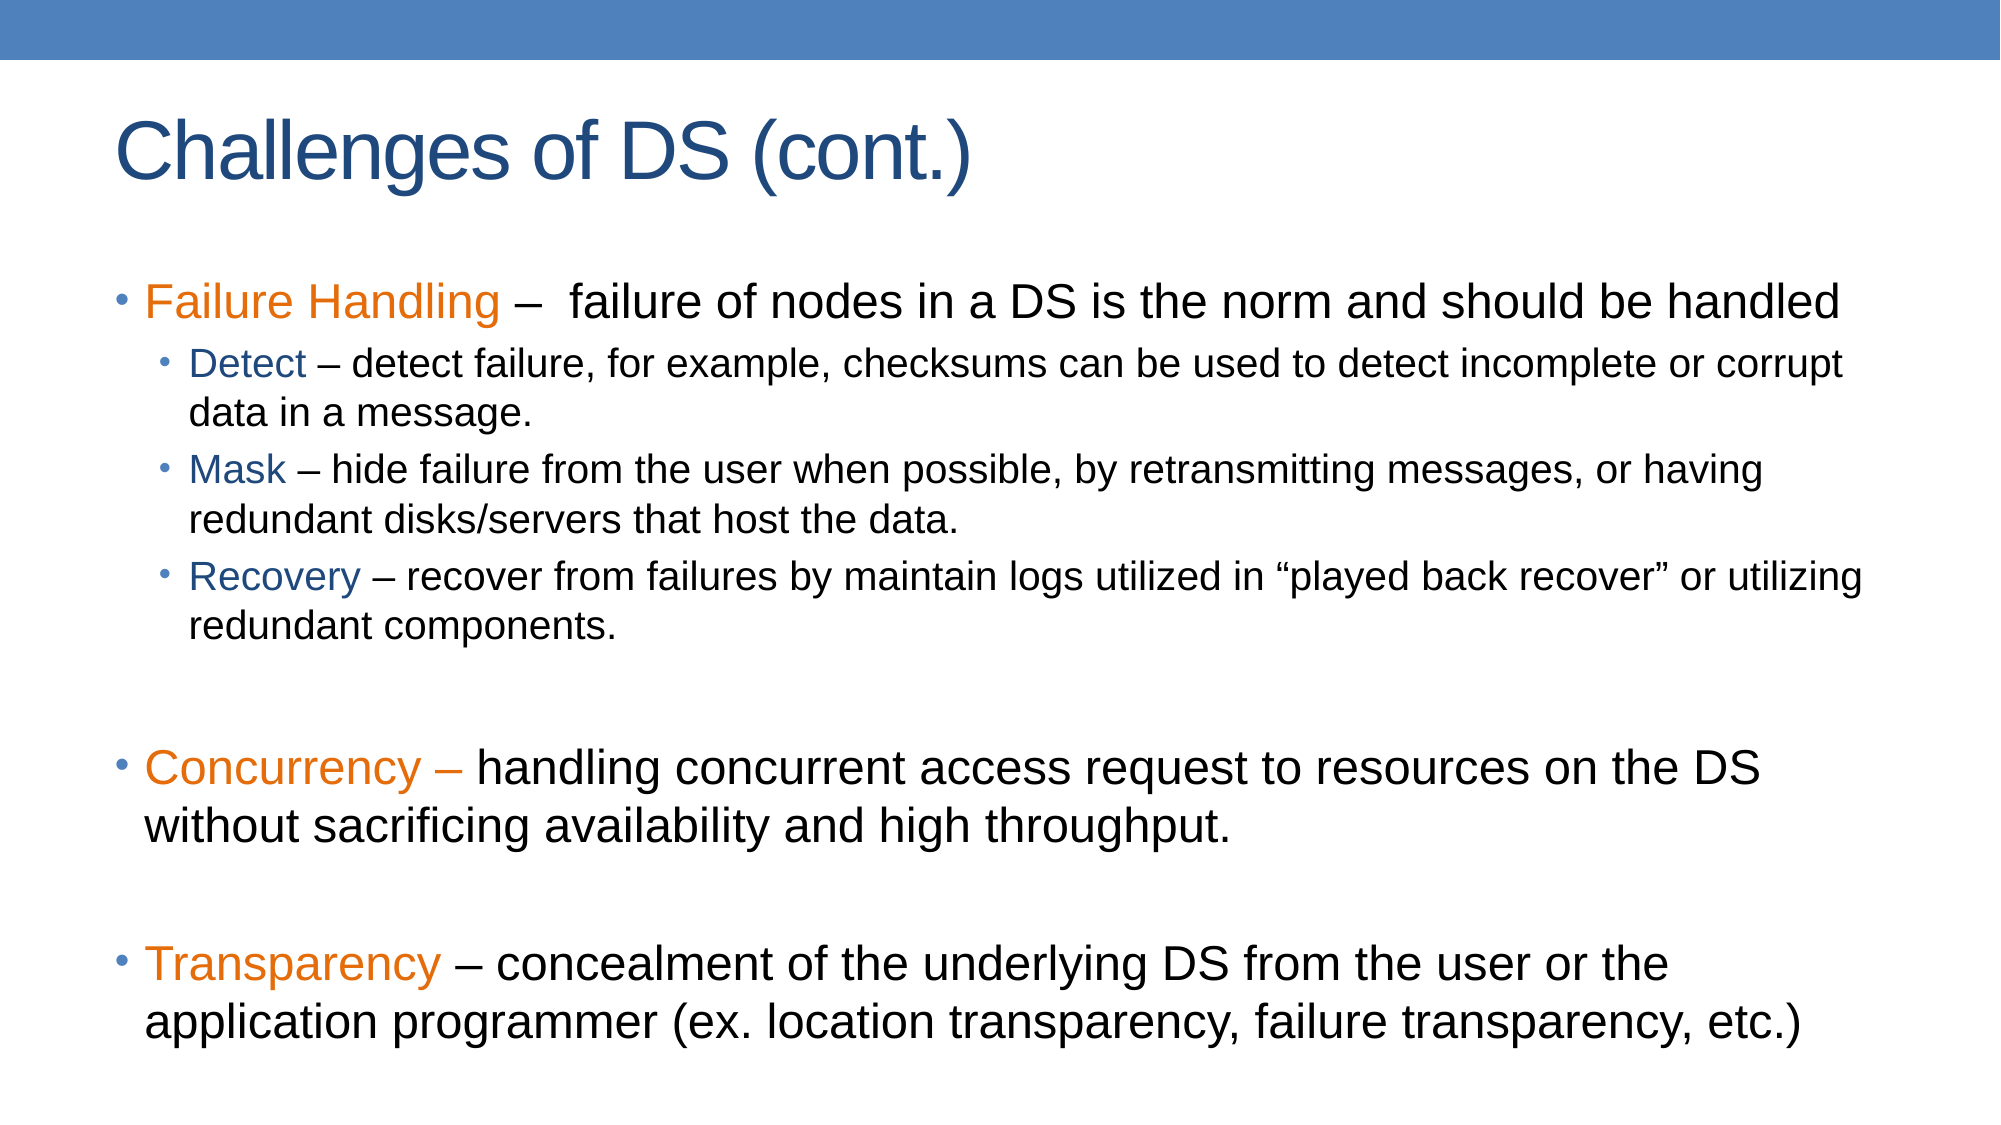

# Challenges of DS (cont.)
Failure Handling –  failure of nodes in a DS is the norm and should be handled
Detect – detect failure, for example, checksums can be used to detect incomplete or corrupt data in a message.
Mask – hide failure from the user when possible, by retransmitting messages, or having redundant disks/servers that host the data.
Recovery – recover from failures by maintain logs utilized in “played back recover” or utilizing redundant components.

Concurrency – handling concurrent access request to resources on the DS without sacrificing availability and high throughput.

Transparency – concealment of the underlying DS from the user or the application programmer (ex. location transparency, failure transparency, etc.)